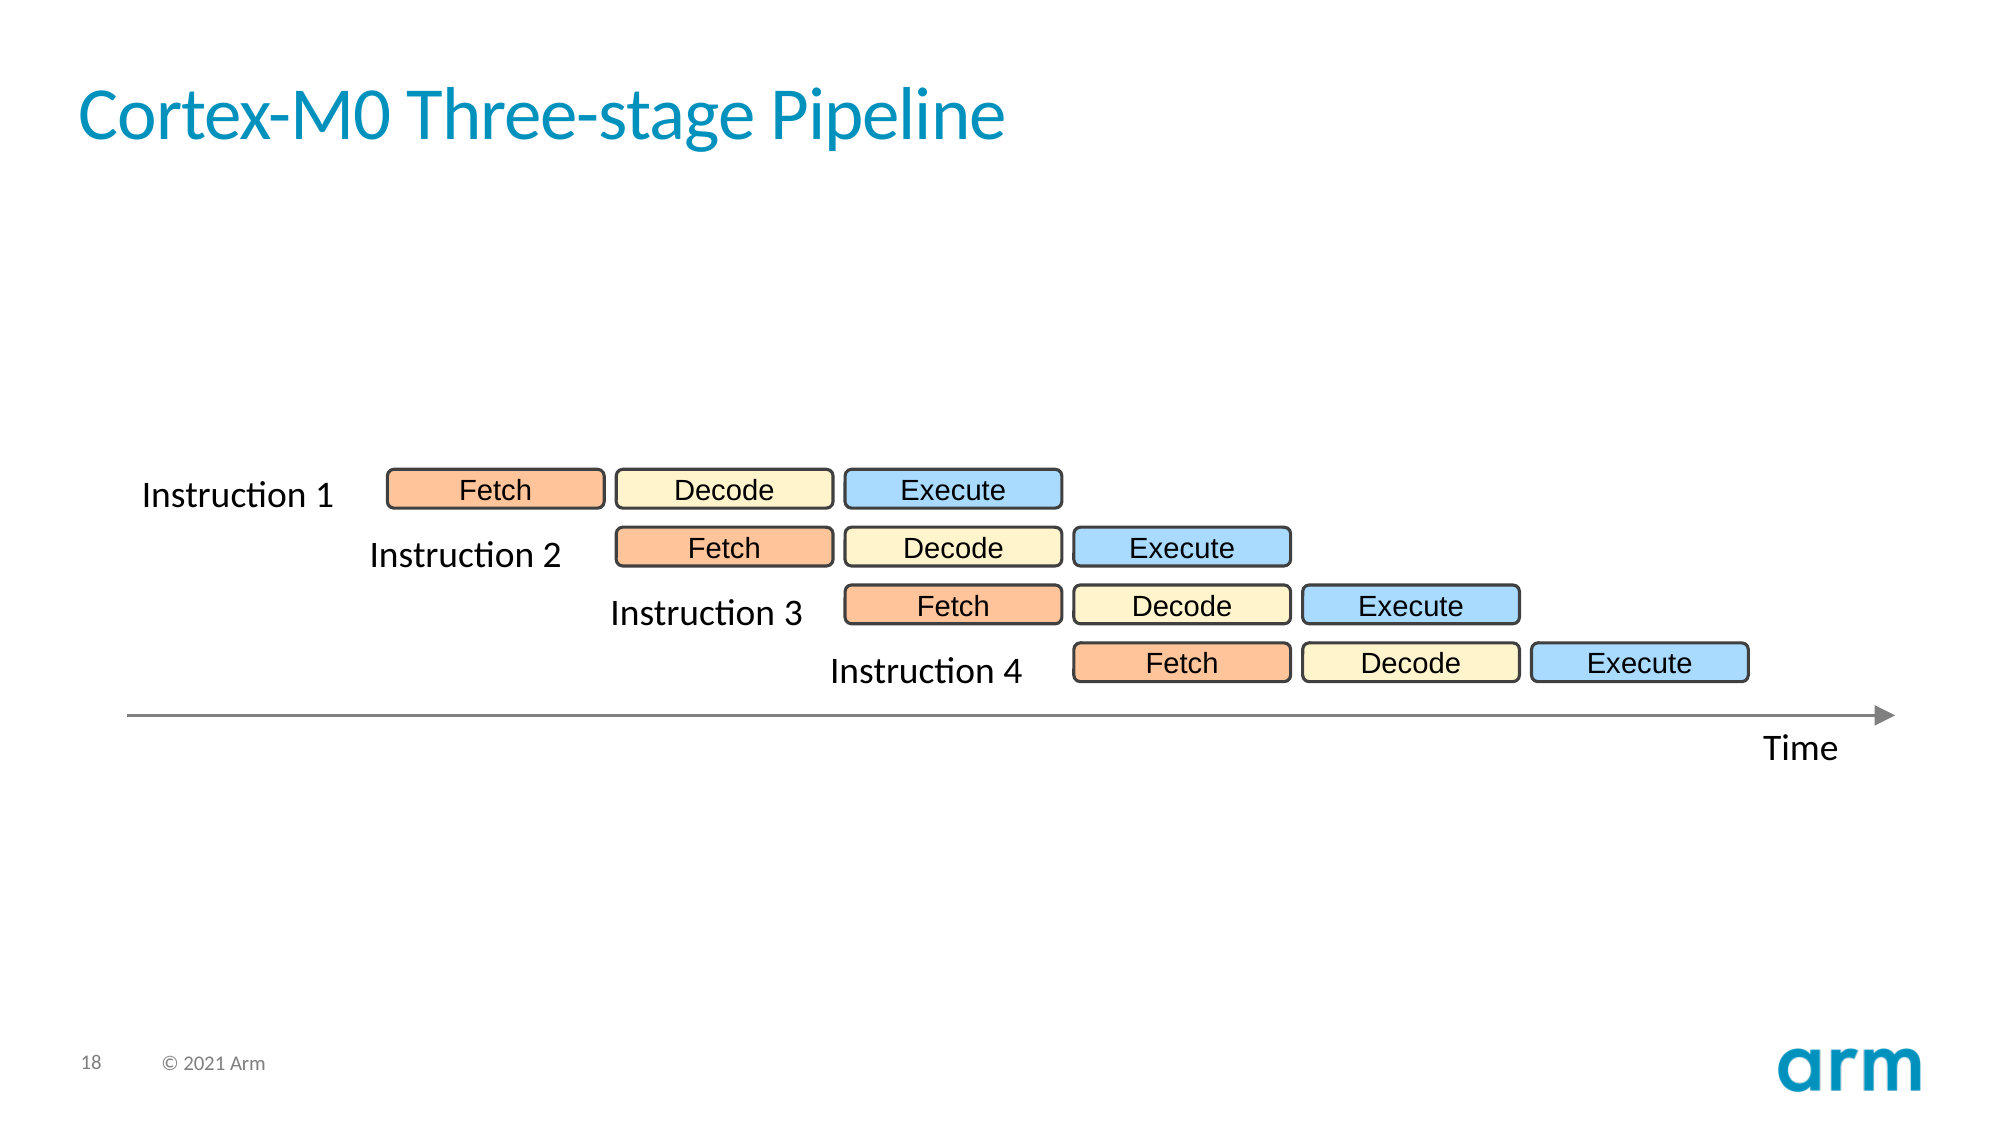

# Cortex-M0 Three-stage Pipeline
Instruction 1
Fetch
Decode
Execute
Instruction 2
Fetch
Decode
Execute
Instruction 3
Fetch
Decode
Execute
Instruction 4
Fetch
Decode
Execute
Time